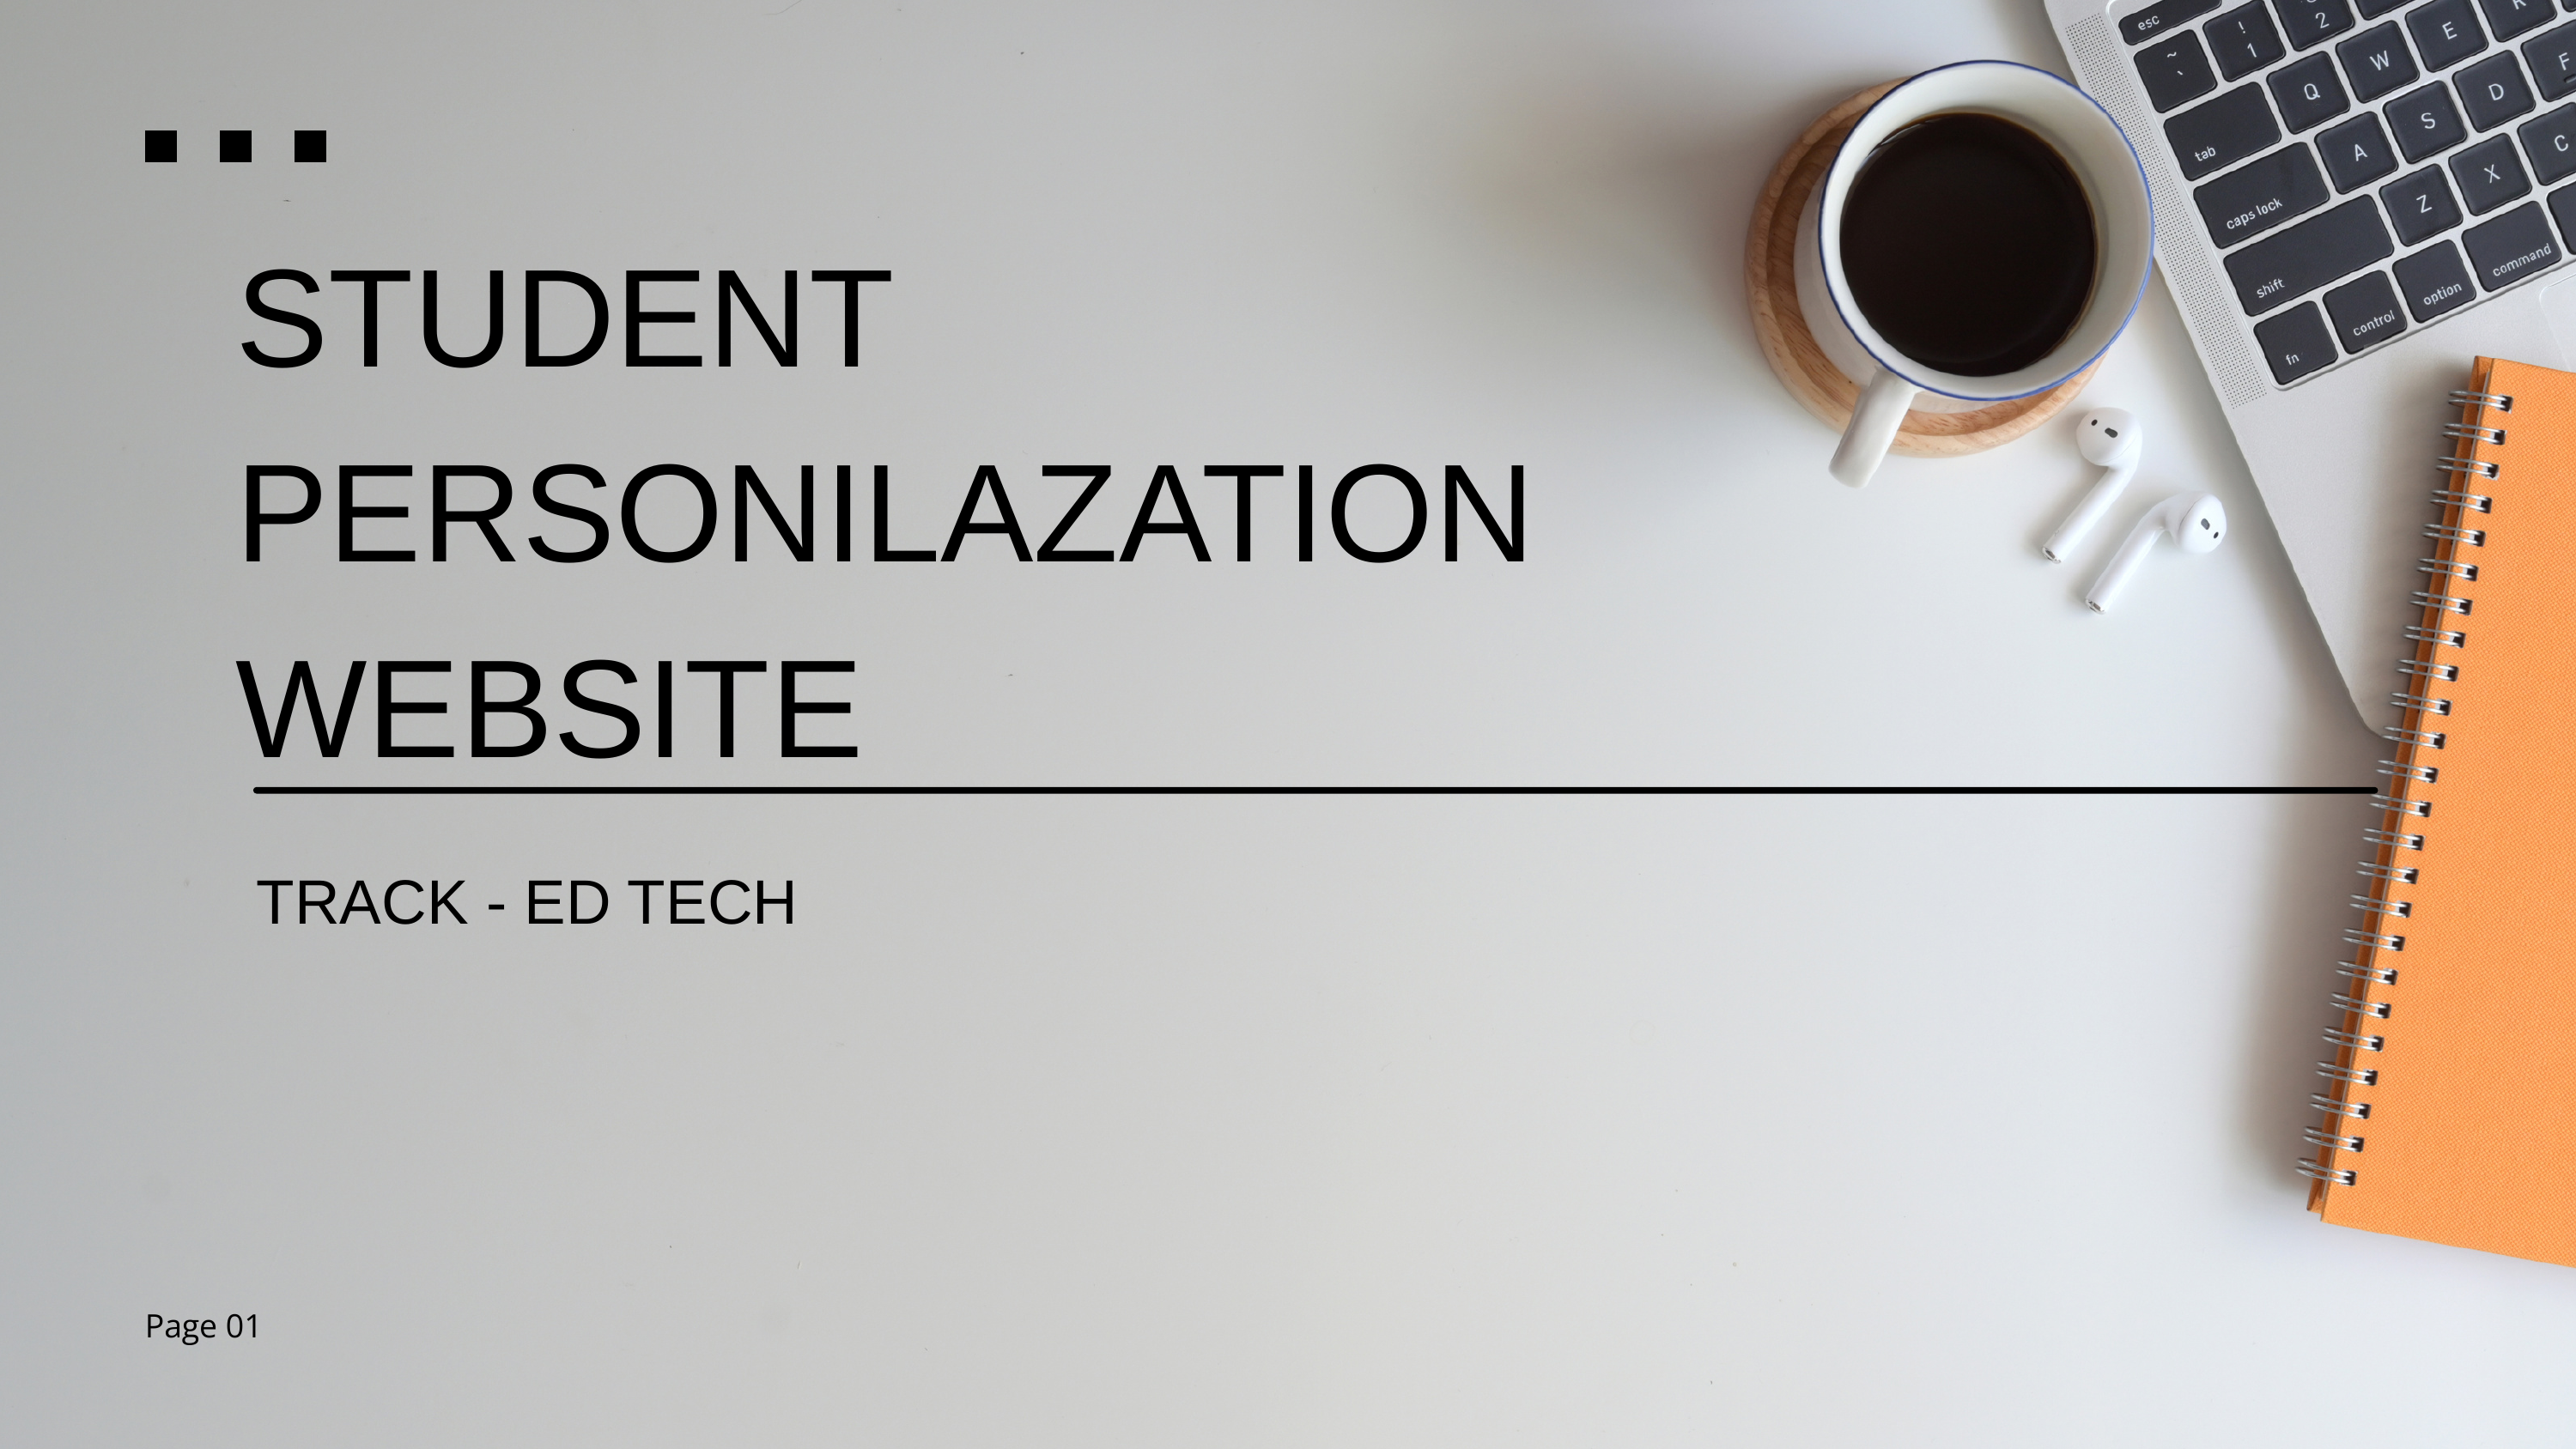

STUDENT PERSONILAZATION WEBSITE

TRACK - ED TECH
Page 01